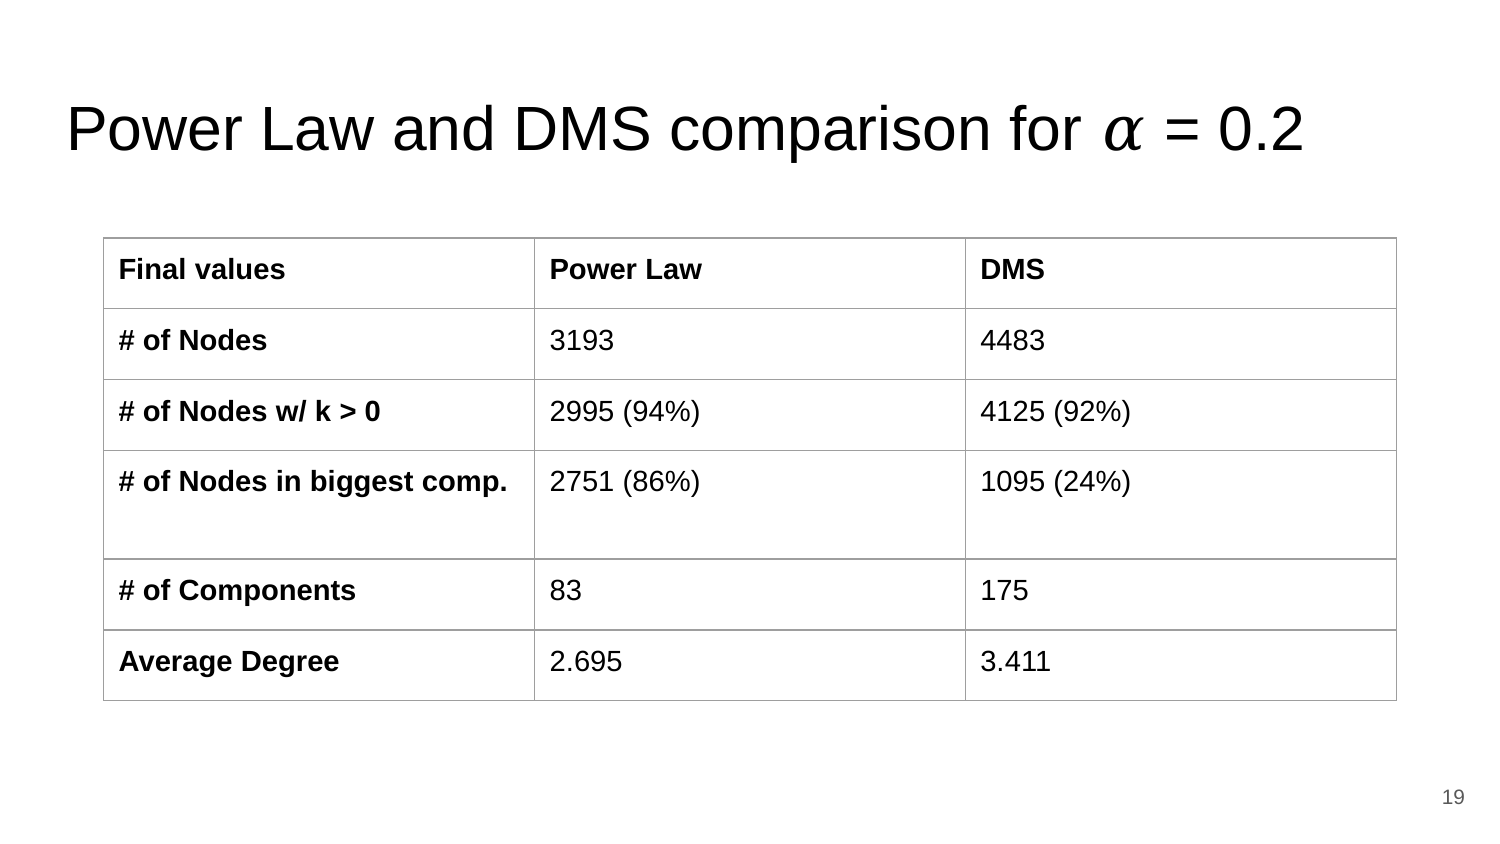

# Power Law and DMS comparison for 𝛼 = 0.2

| Final values | Power Law | DMS |
| --- | --- | --- |
| # of Nodes | 3193 | 4483 |
| # of Nodes w/ k > 0 | 2995 (94%) | 4125 (92%) |
| # of Nodes in biggest comp. | 2751 (86%) | 1095 (24%) |
| # of Components | 83 | 175 |
| Average Degree | 2.695 | 3.411 |
19